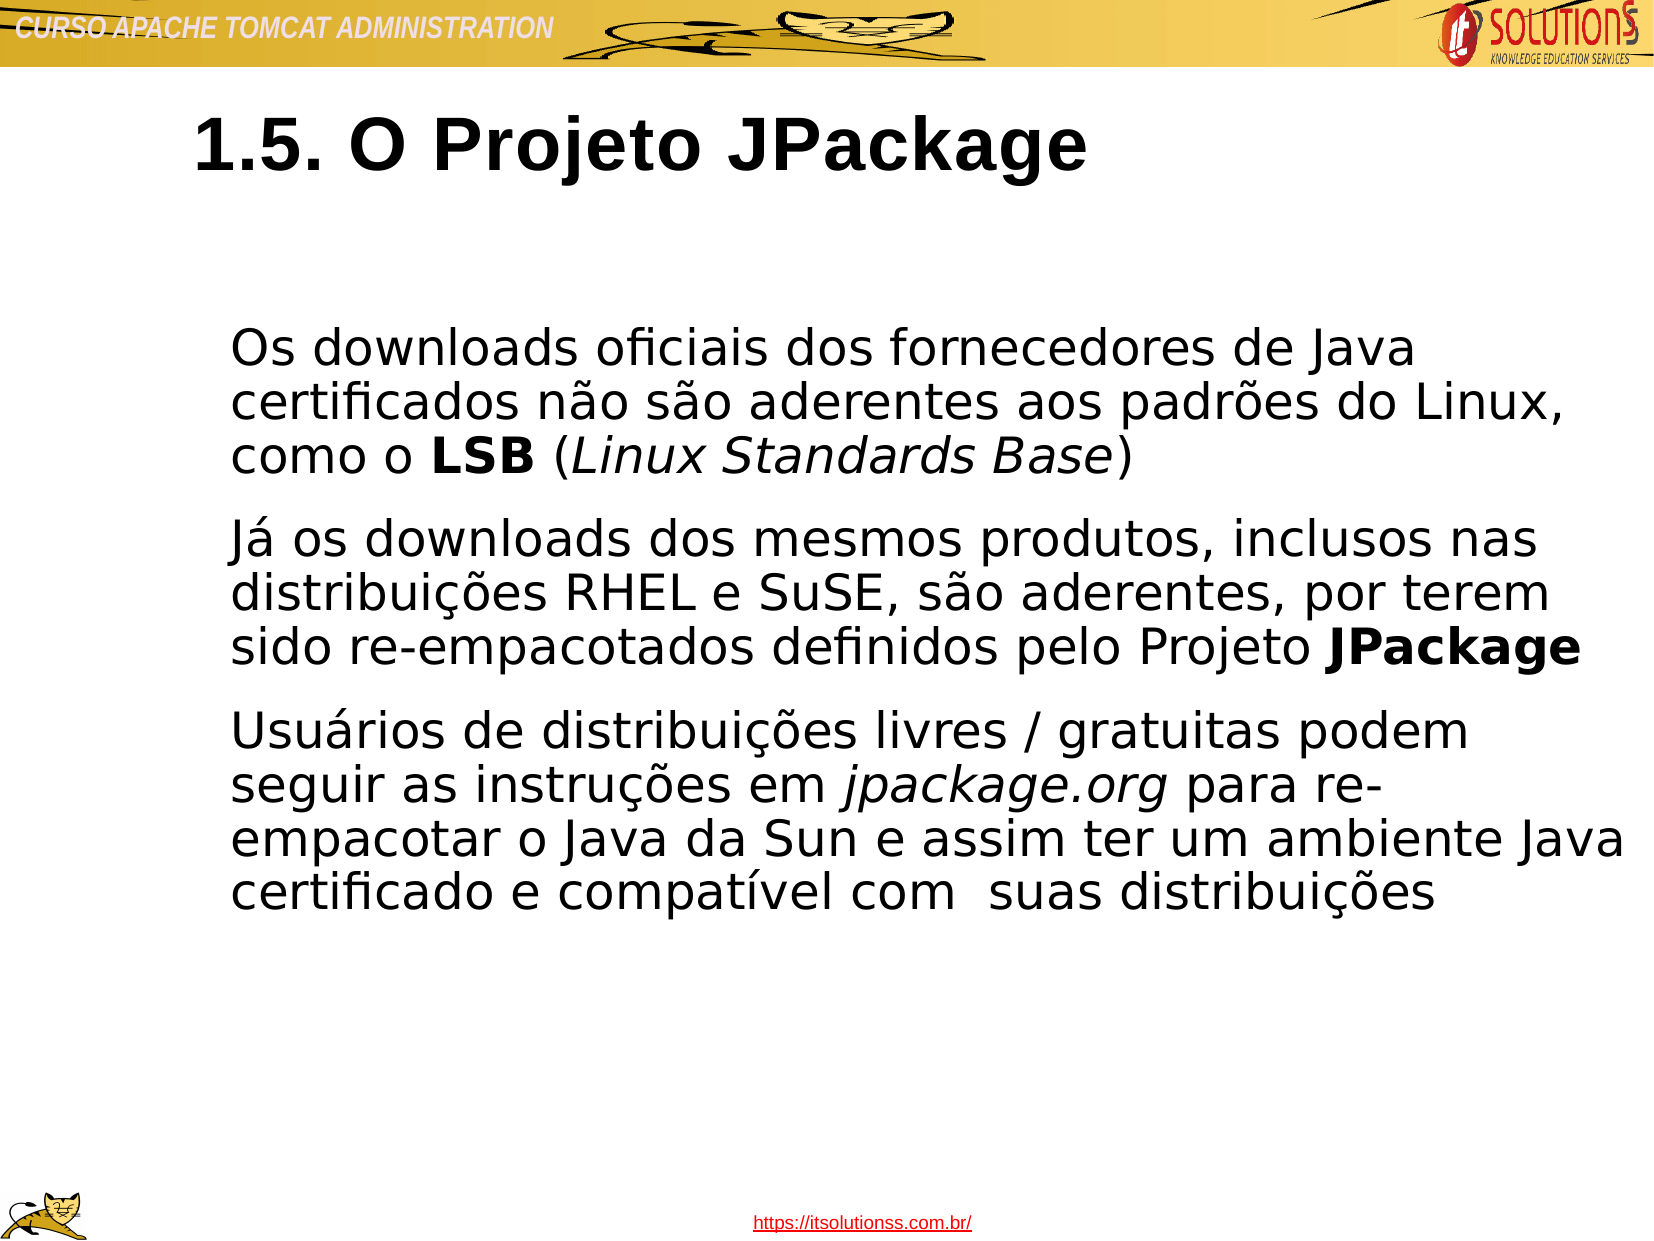

1.5. O Projeto JPackage
Os downloads oficiais dos fornecedores de Java certificados não são aderentes aos padrões do Linux, como o LSB (Linux Standards Base)
Já os downloads dos mesmos produtos, inclusos nas distribuições RHEL e SuSE, são aderentes, por terem sido re-empacotados definidos pelo Projeto JPackage
Usuários de distribuições livres / gratuitas podem seguir as instruções em jpackage.org para re-empacotar o Java da Sun e assim ter um ambiente Java certificado e compatível com  suas distribuições